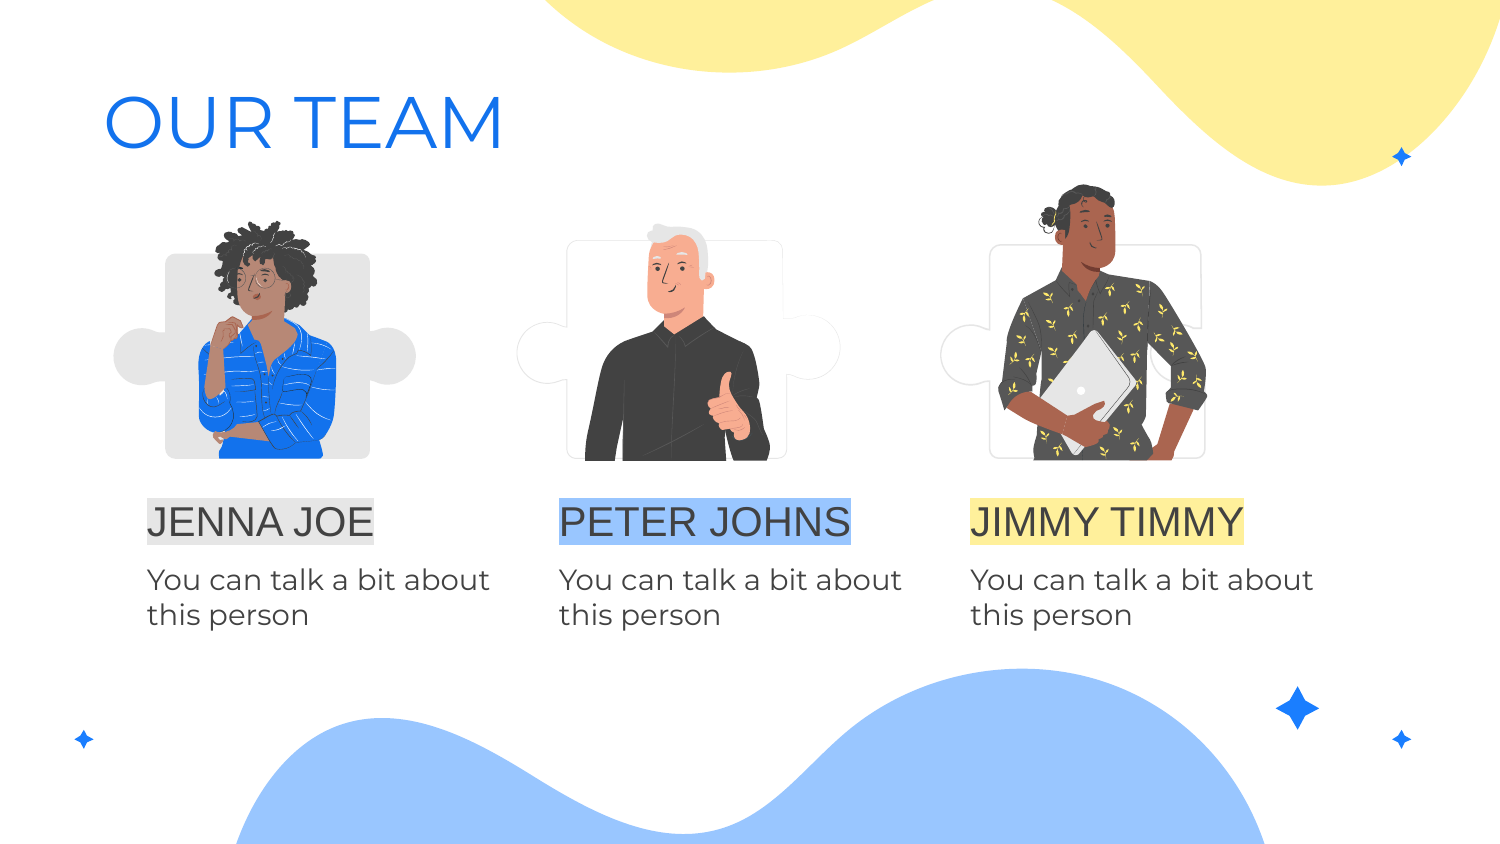

OUR TEAM

# JENNA JOE
PETER JOHNS
JIMMY TIMMY
You can talk a bit about this person
You can talk a bit about this person

You can talk a bit about this person